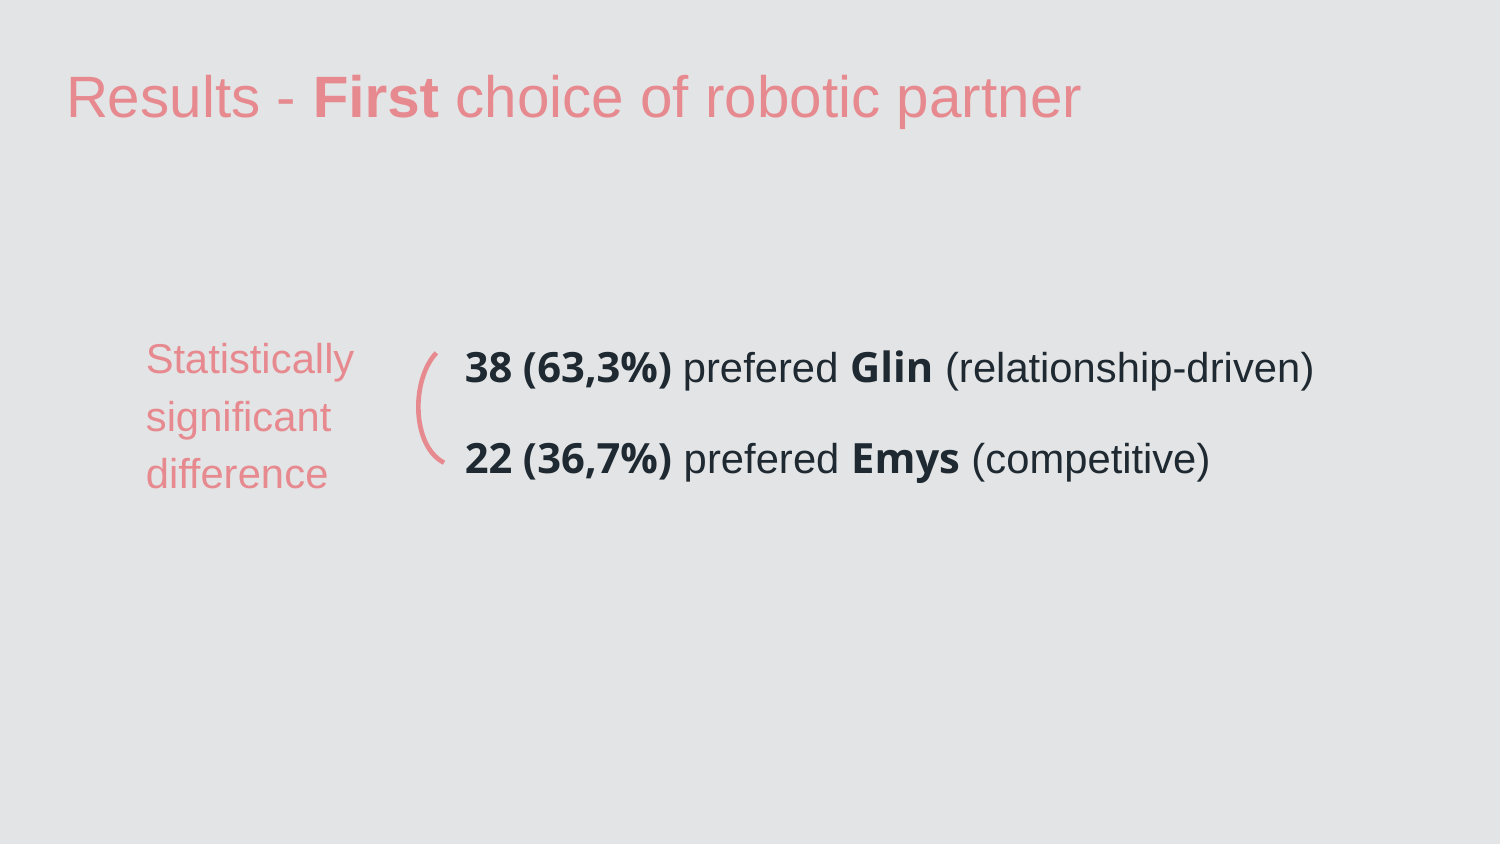

# Results - First choice of robotic partner
Statistically significant difference
38 (63,3%) prefered Glin (relationship-driven)
22 (36,7%) prefered Emys (competitive)